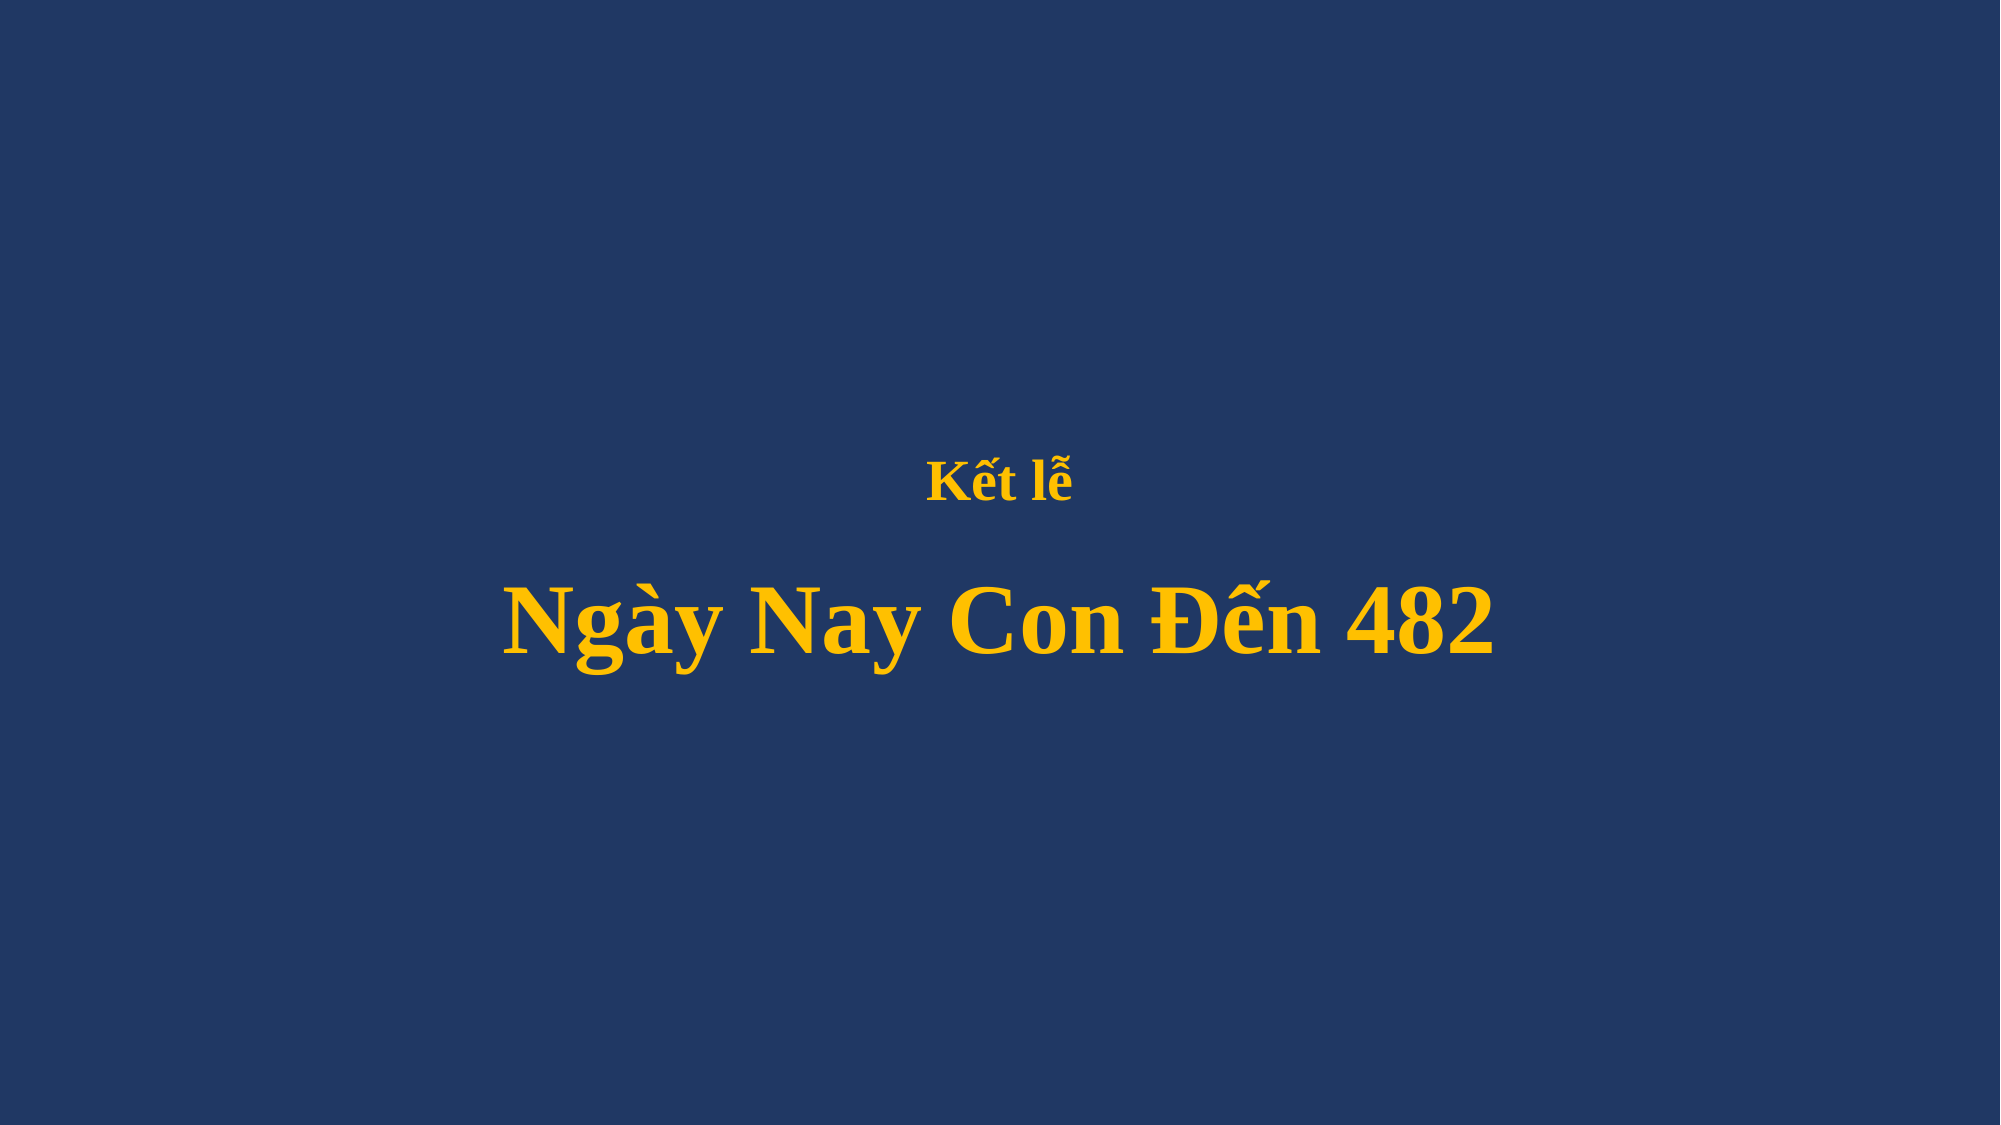

# Kết lễ Ngày Nay Con Đến 482